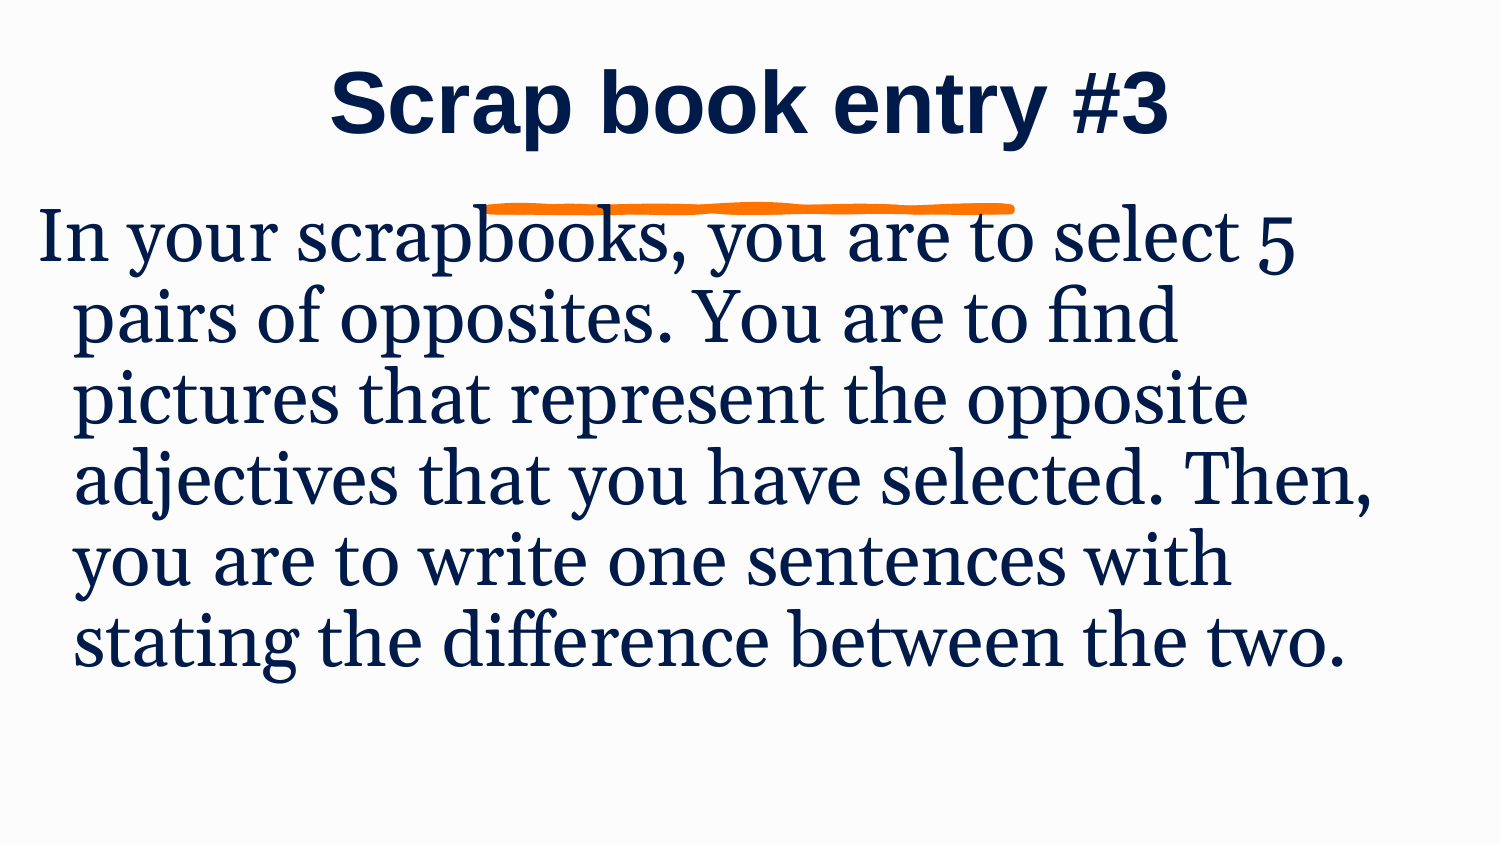

# Scrap book entry #3
In your scrapbooks, you are to select 5 pairs of opposites. You are to find pictures that represent the opposite adjectives that you have selected. Then, you are to write one sentences with stating the difference between the two.